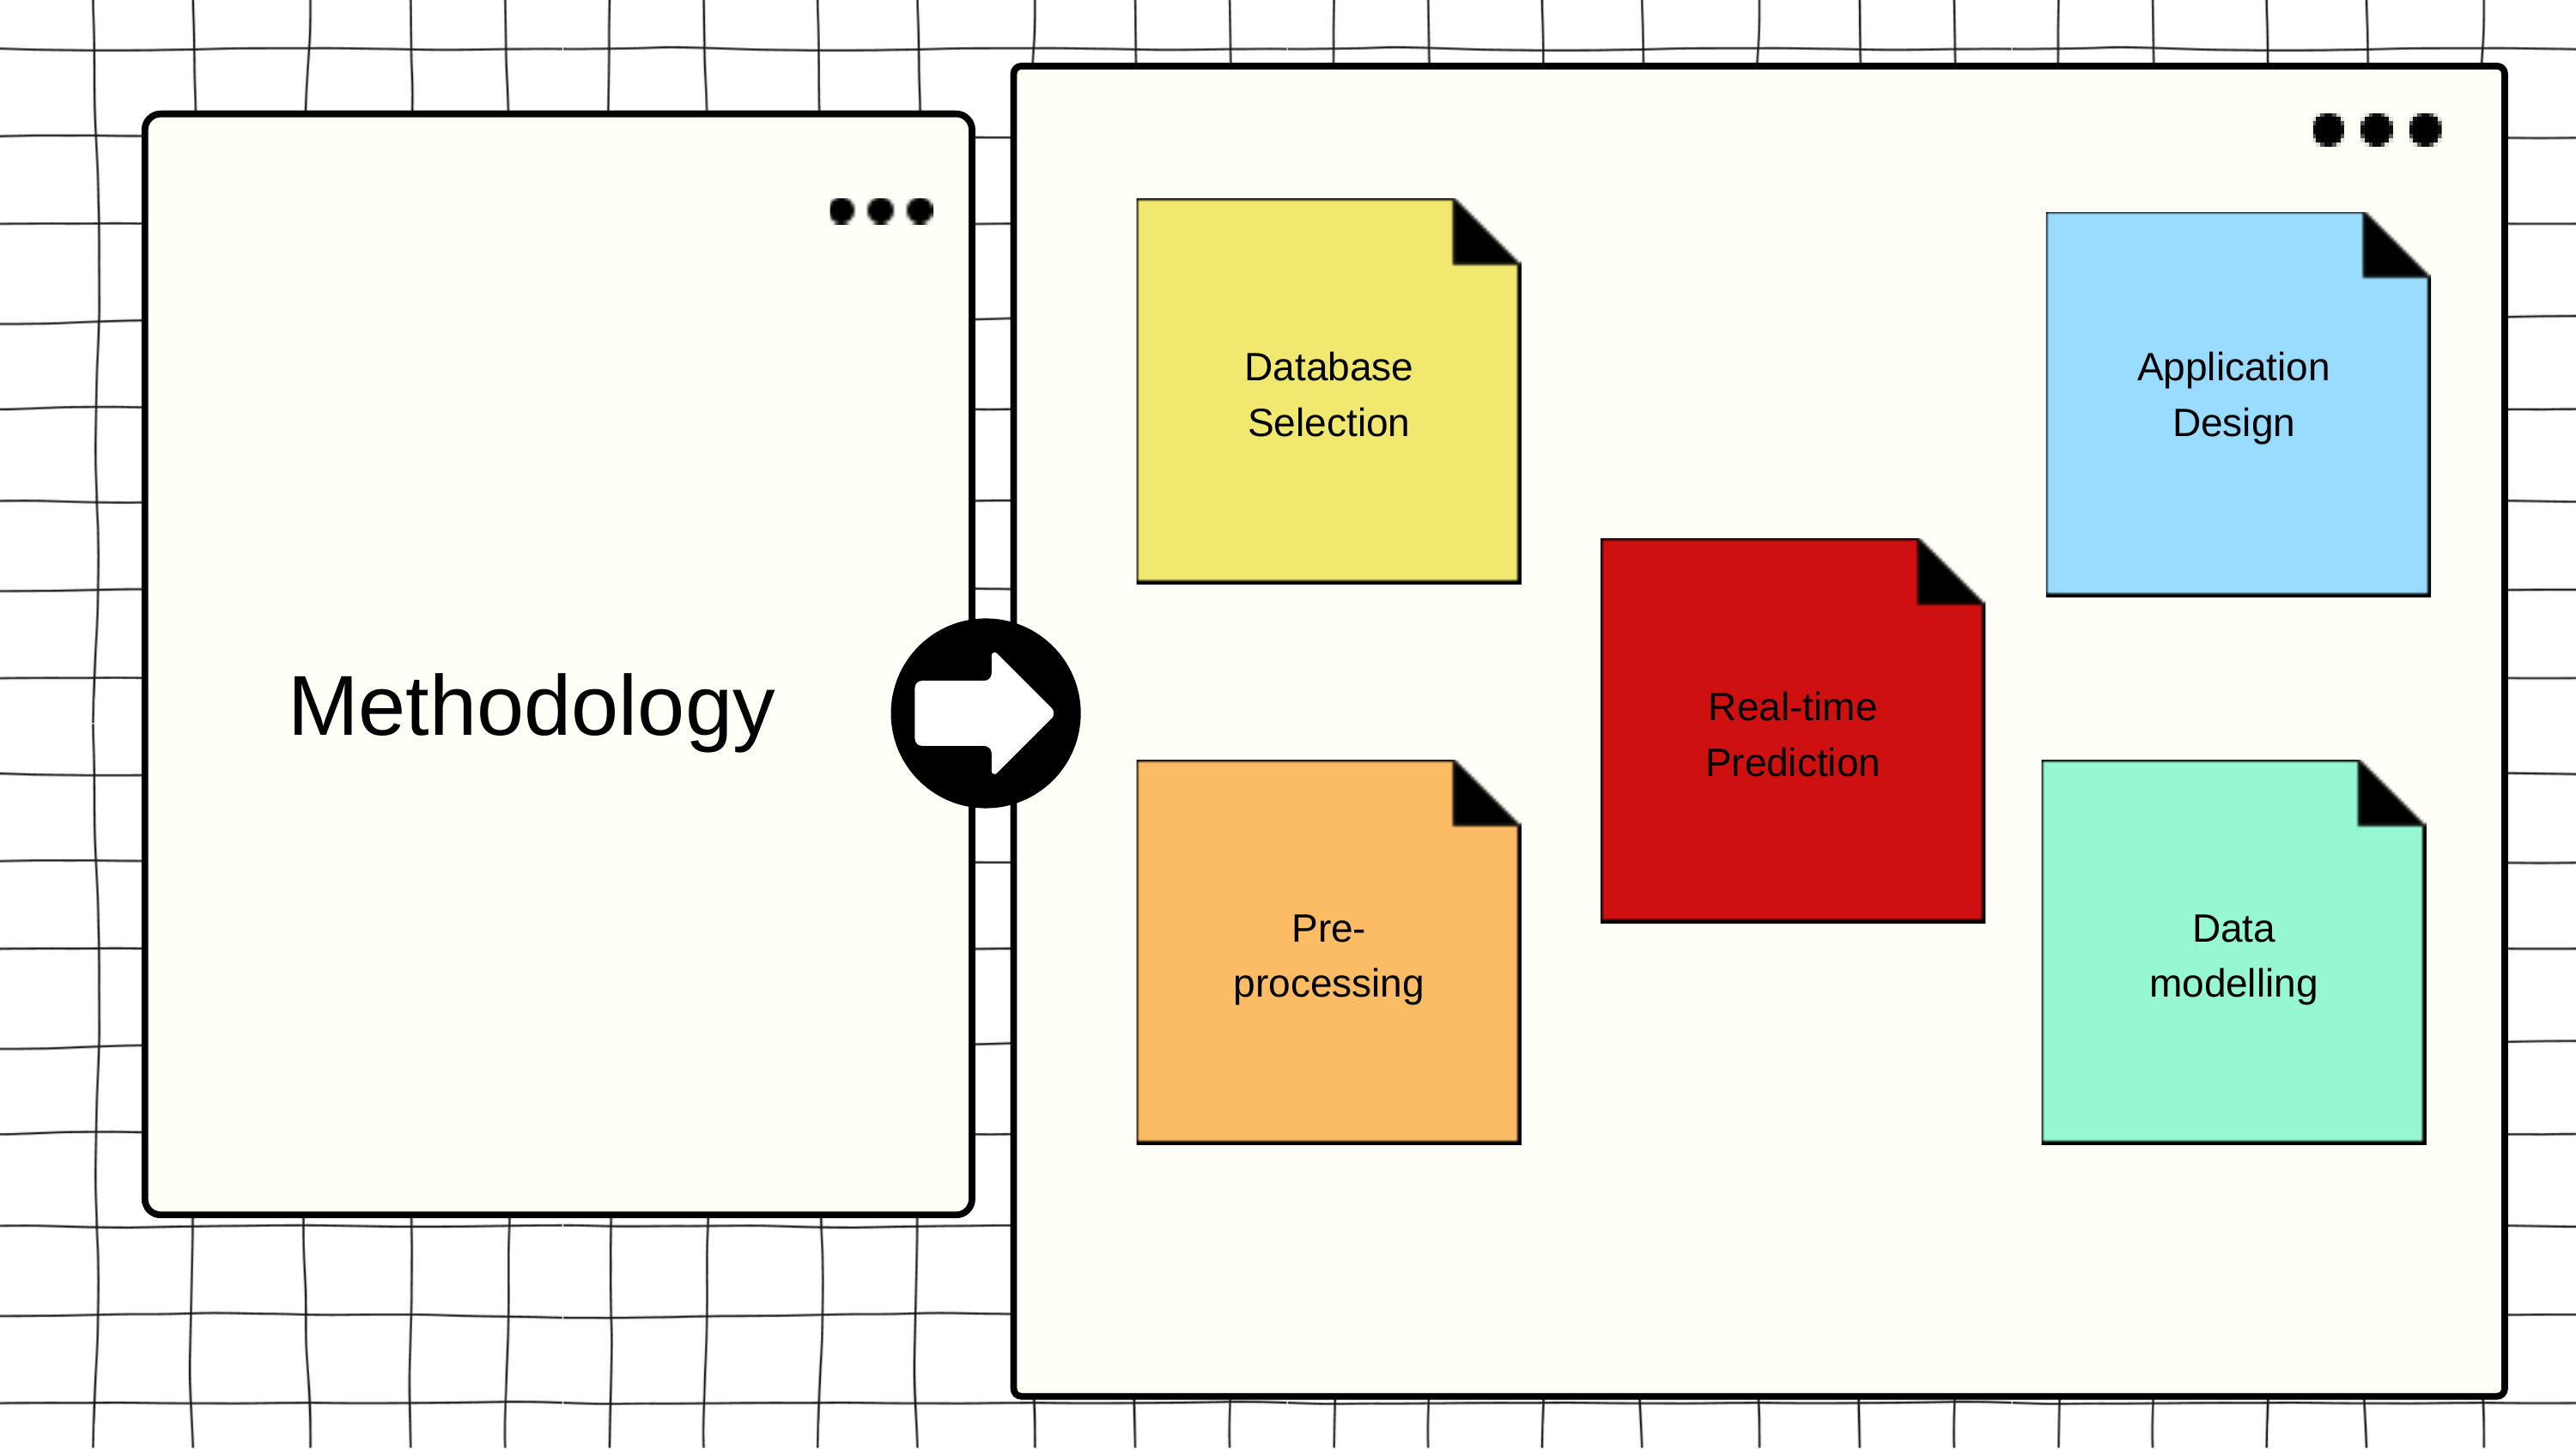

Database Selection
Application Design

Methodology

Real-time
Prediction

Pre-processing
Data modelling